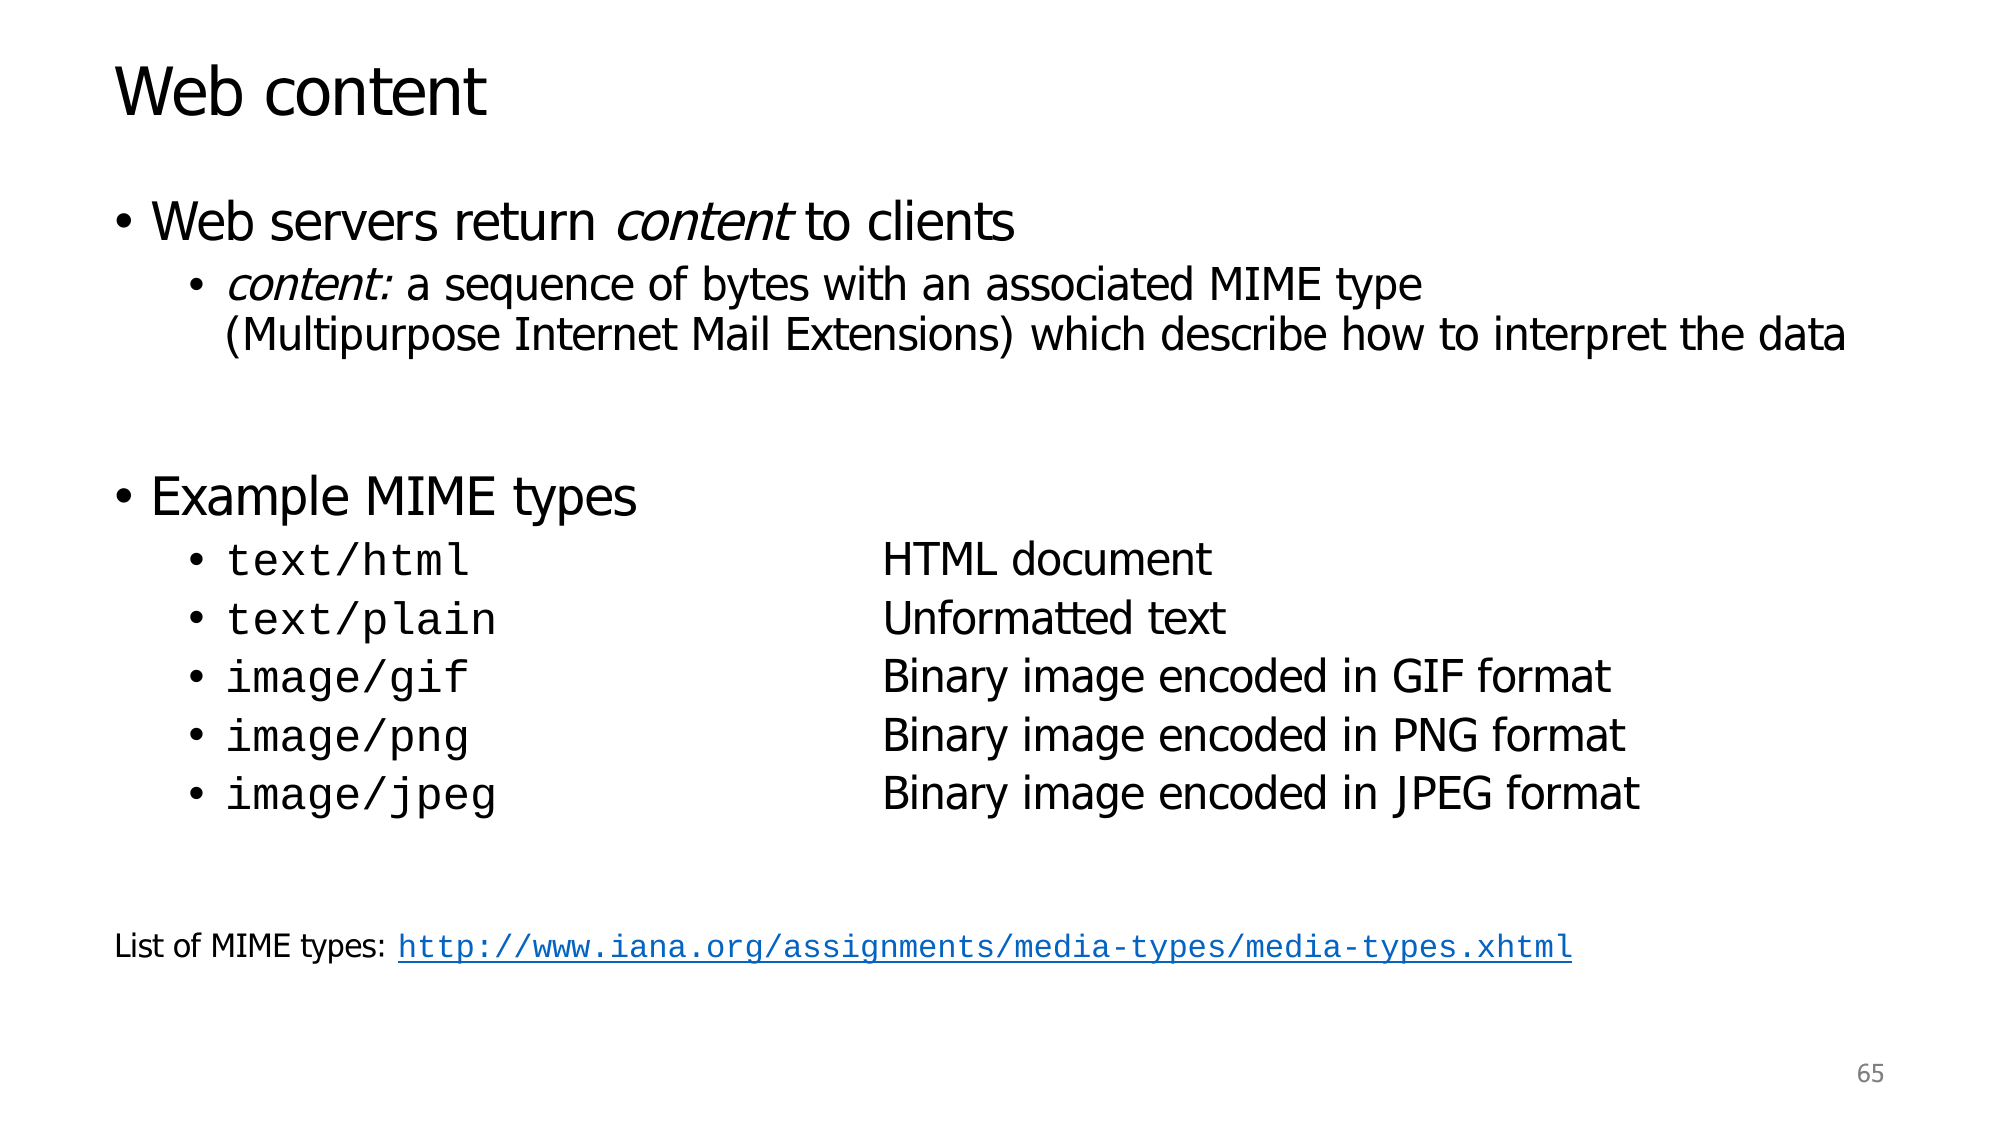

# Web content
Web servers return content to clients
content: a sequence of bytes with an associated MIME type
(Multipurpose Internet Mail Extensions) which describe how to interpret the data

Example MIME types
text/html	HTML document
text/plain	Unformatted text
image/gif	Binary image encoded in GIF format
image/png	Binary image encoded in PNG format
image/jpeg	Binary image encoded in JPEG format

List of MIME types: http://www.iana.org/assignments/media-types/media-types.xhtml

65